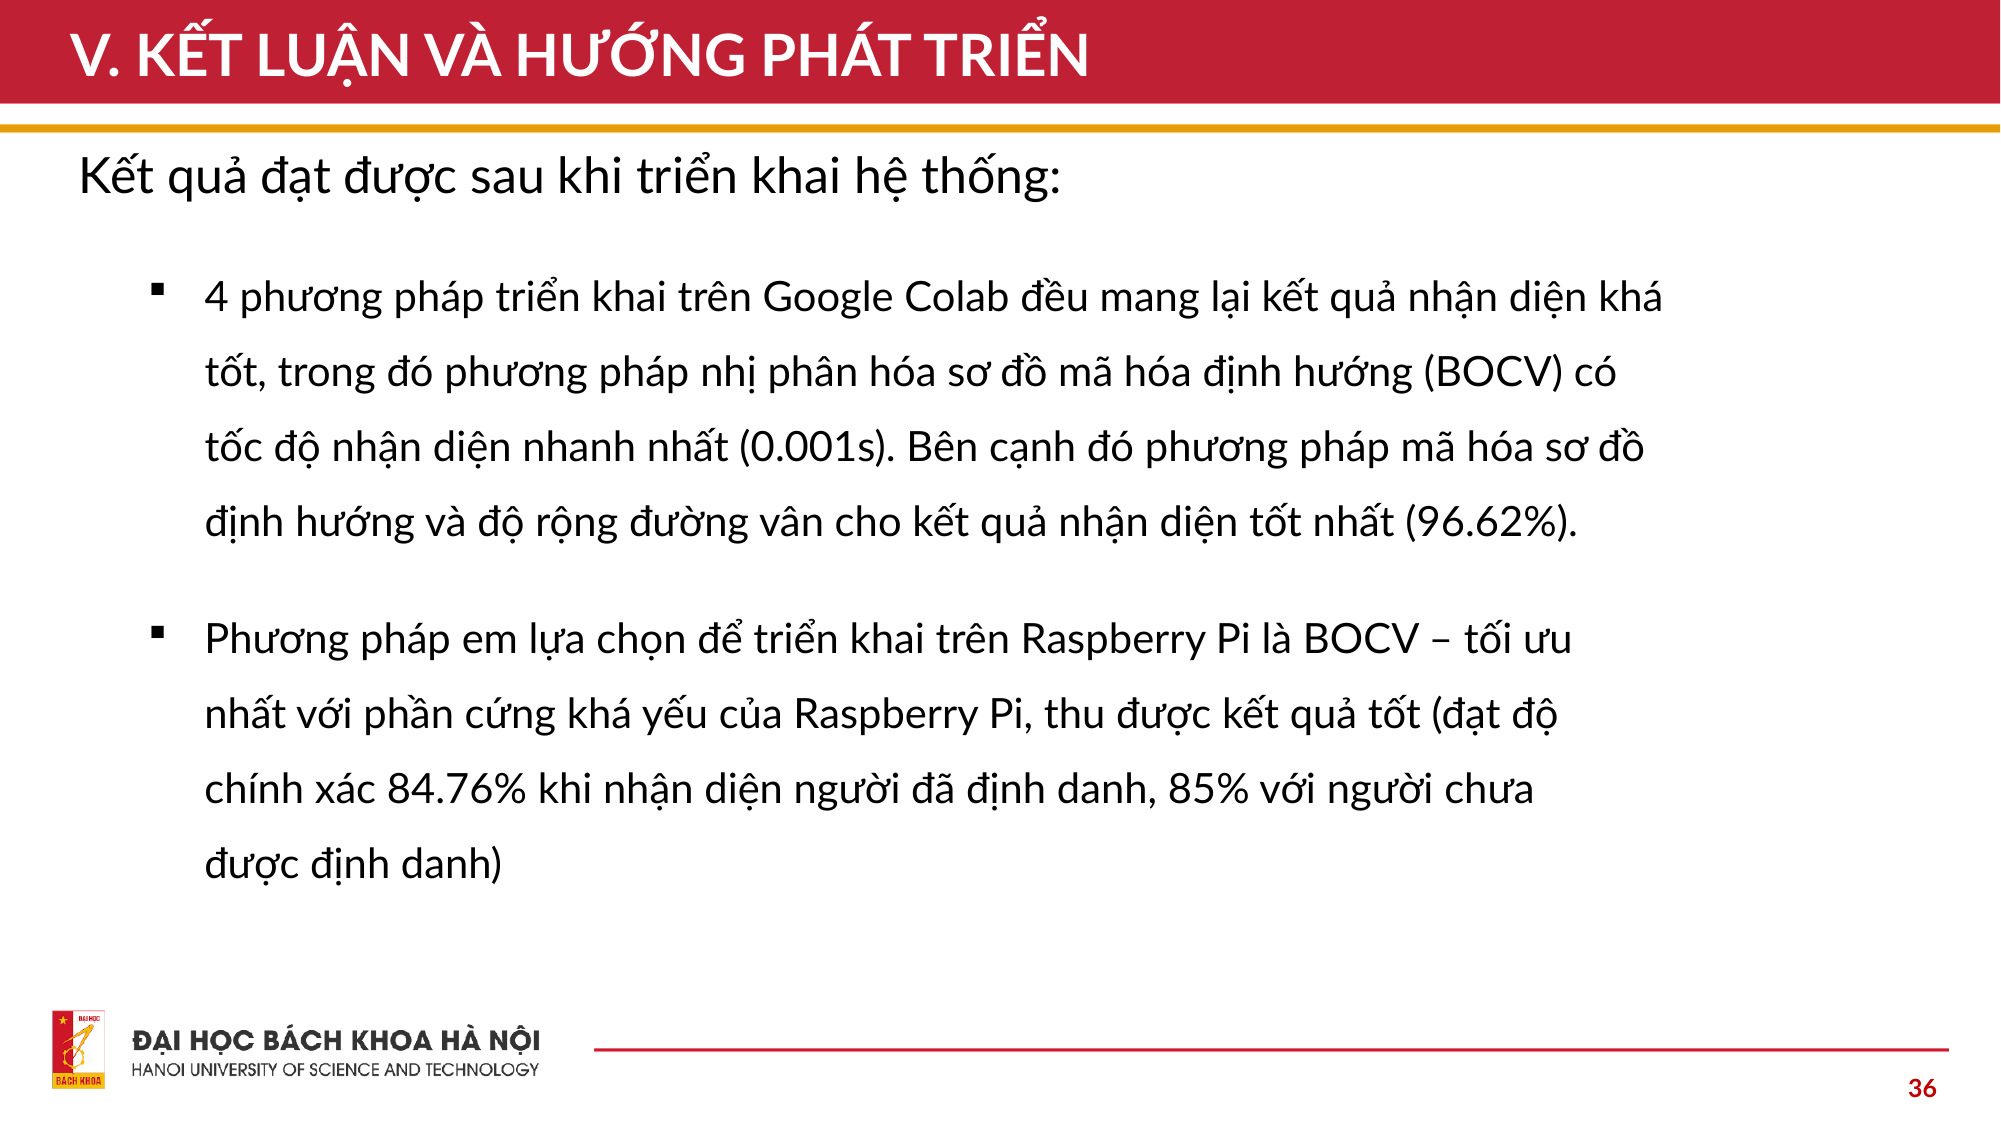

# V. KẾT LUẬN VÀ HƯỚNG PHÁT TRIỂN
Kết quả đạt được sau khi triển khai hệ thống:

4 phương pháp triển khai trên Google Colab đều mang lại kết quả nhận diện khá tốt, trong đó phương pháp nhị phân hóa sơ đồ mã hóa định hướng (BOCV) có tốc độ nhận diện nhanh nhất (0.001s). Bên cạnh đó phương pháp mã hóa sơ đồ định hướng và độ rộng đường vân cho kết quả nhận diện tốt nhất (96.62%).
Phương pháp em lựa chọn để triển khai trên Raspberry Pi là BOCV – tối ưu nhất với phần cứng khá yếu của Raspberry Pi, thu được kết quả tốt (đạt độ chính xác 84.76% khi nhận diện người đã định danh, 85% với người chưa được định danh)
36